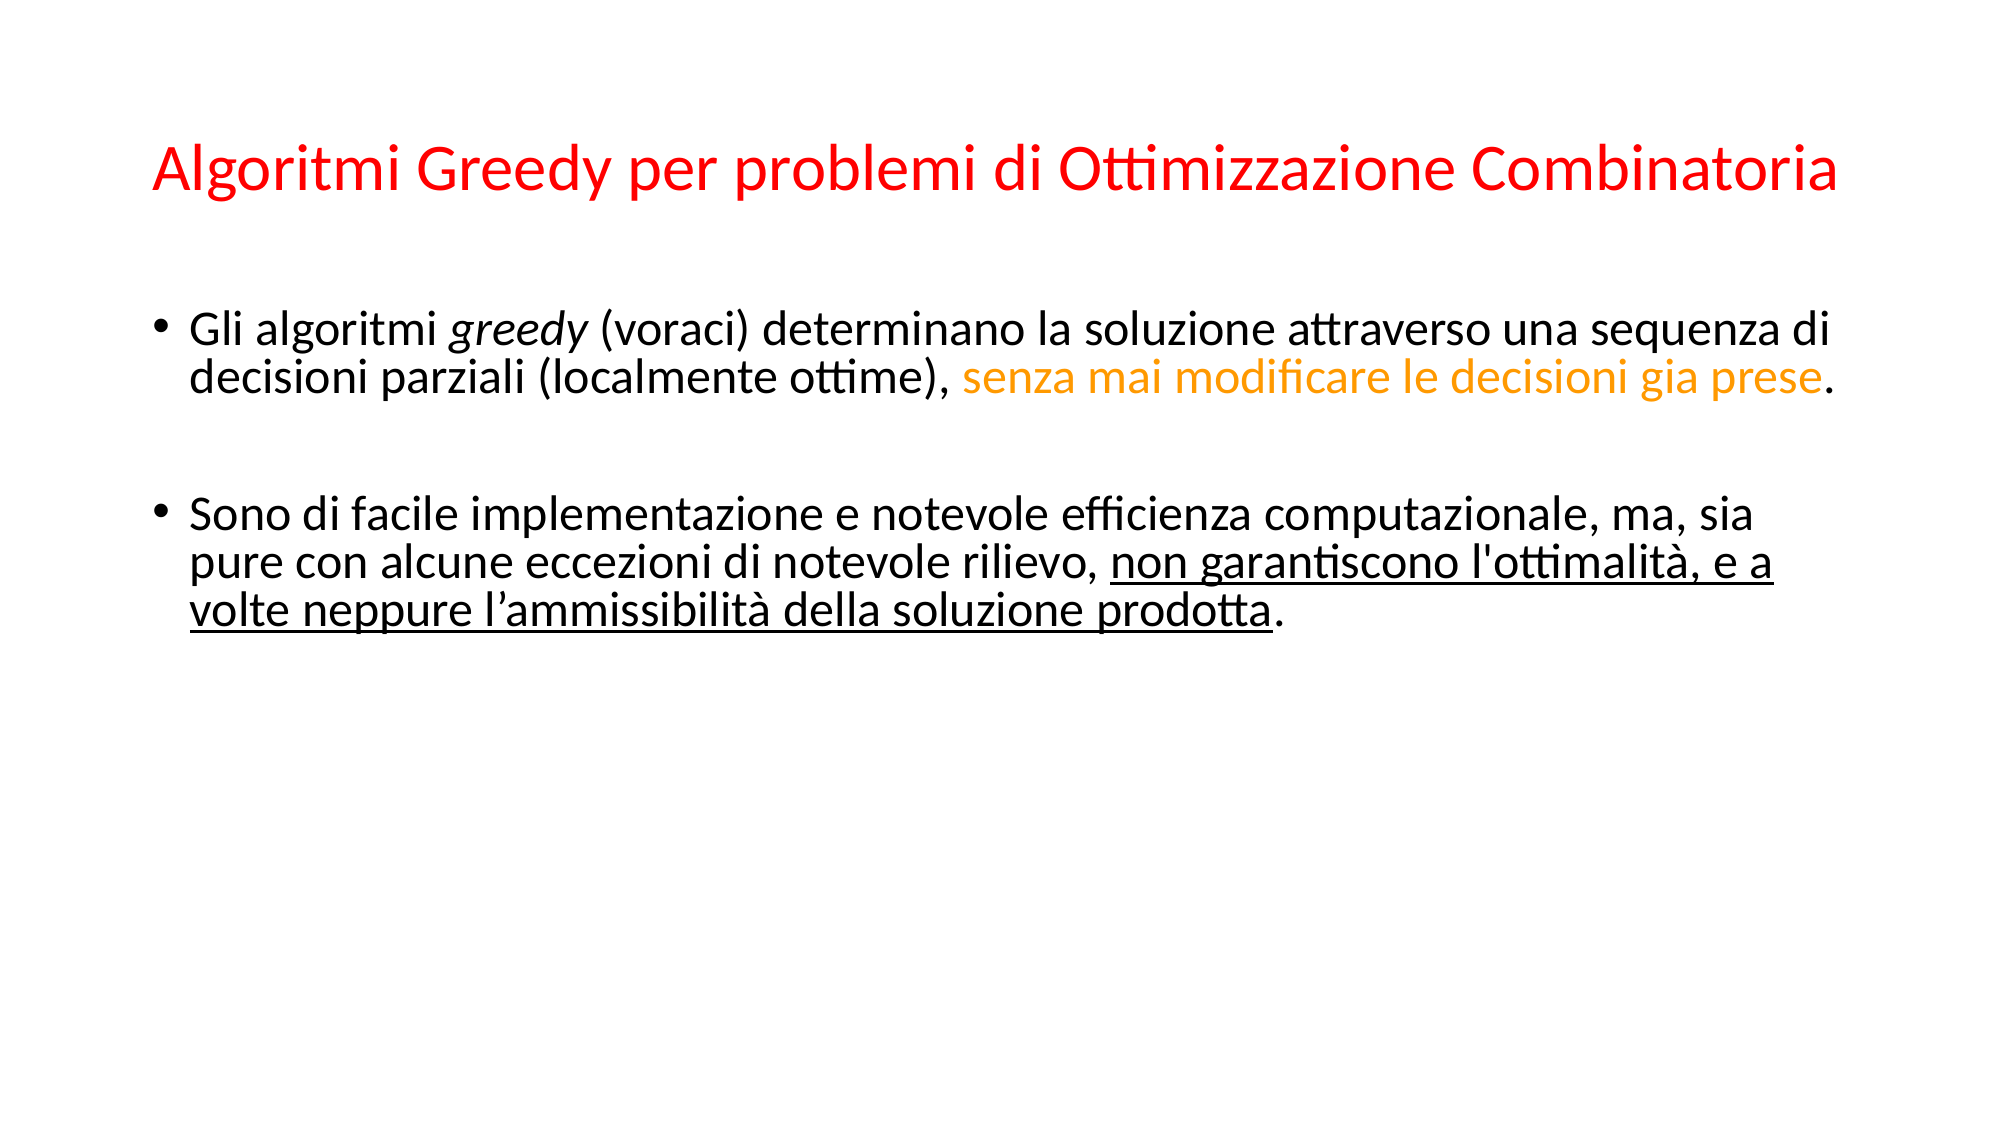

# Algoritmi Greedy per problemi di Ottimizzazione Combinatoria
Gli algoritmi greedy (voraci) determinano la soluzione attraverso una sequenza di decisioni parziali (localmente ottime), senza mai modificare le decisioni gia prese.

Sono di facile implementazione e notevole efficienza computazionale, ma, sia pure con alcune eccezioni di notevole rilievo, non garantiscono l'ottimalità, e a volte neppure l’ammissibilità della soluzione prodotta.